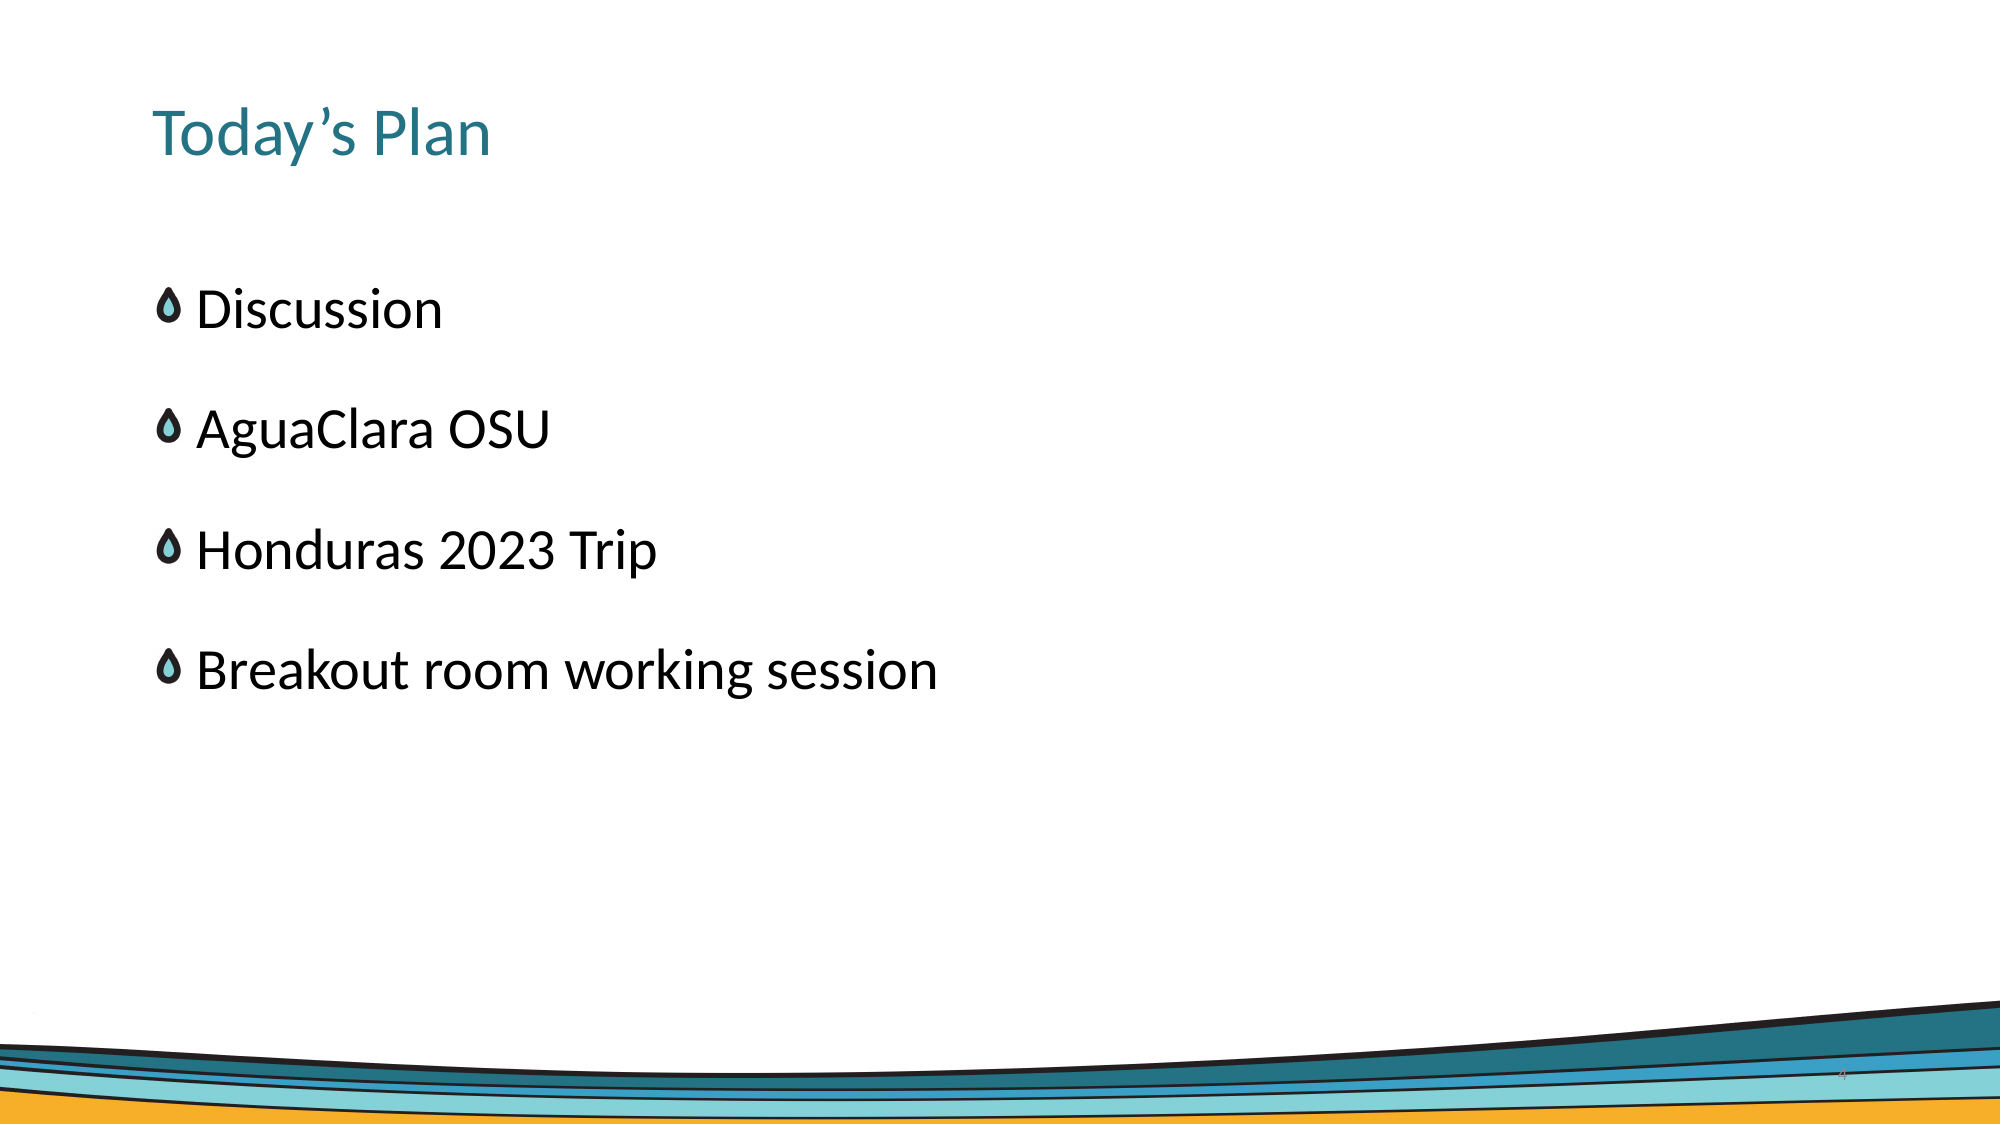

# Today’s Plan
 Discussion
 AguaClara OSU
 Honduras 2023 Trip
 Breakout room working session

4